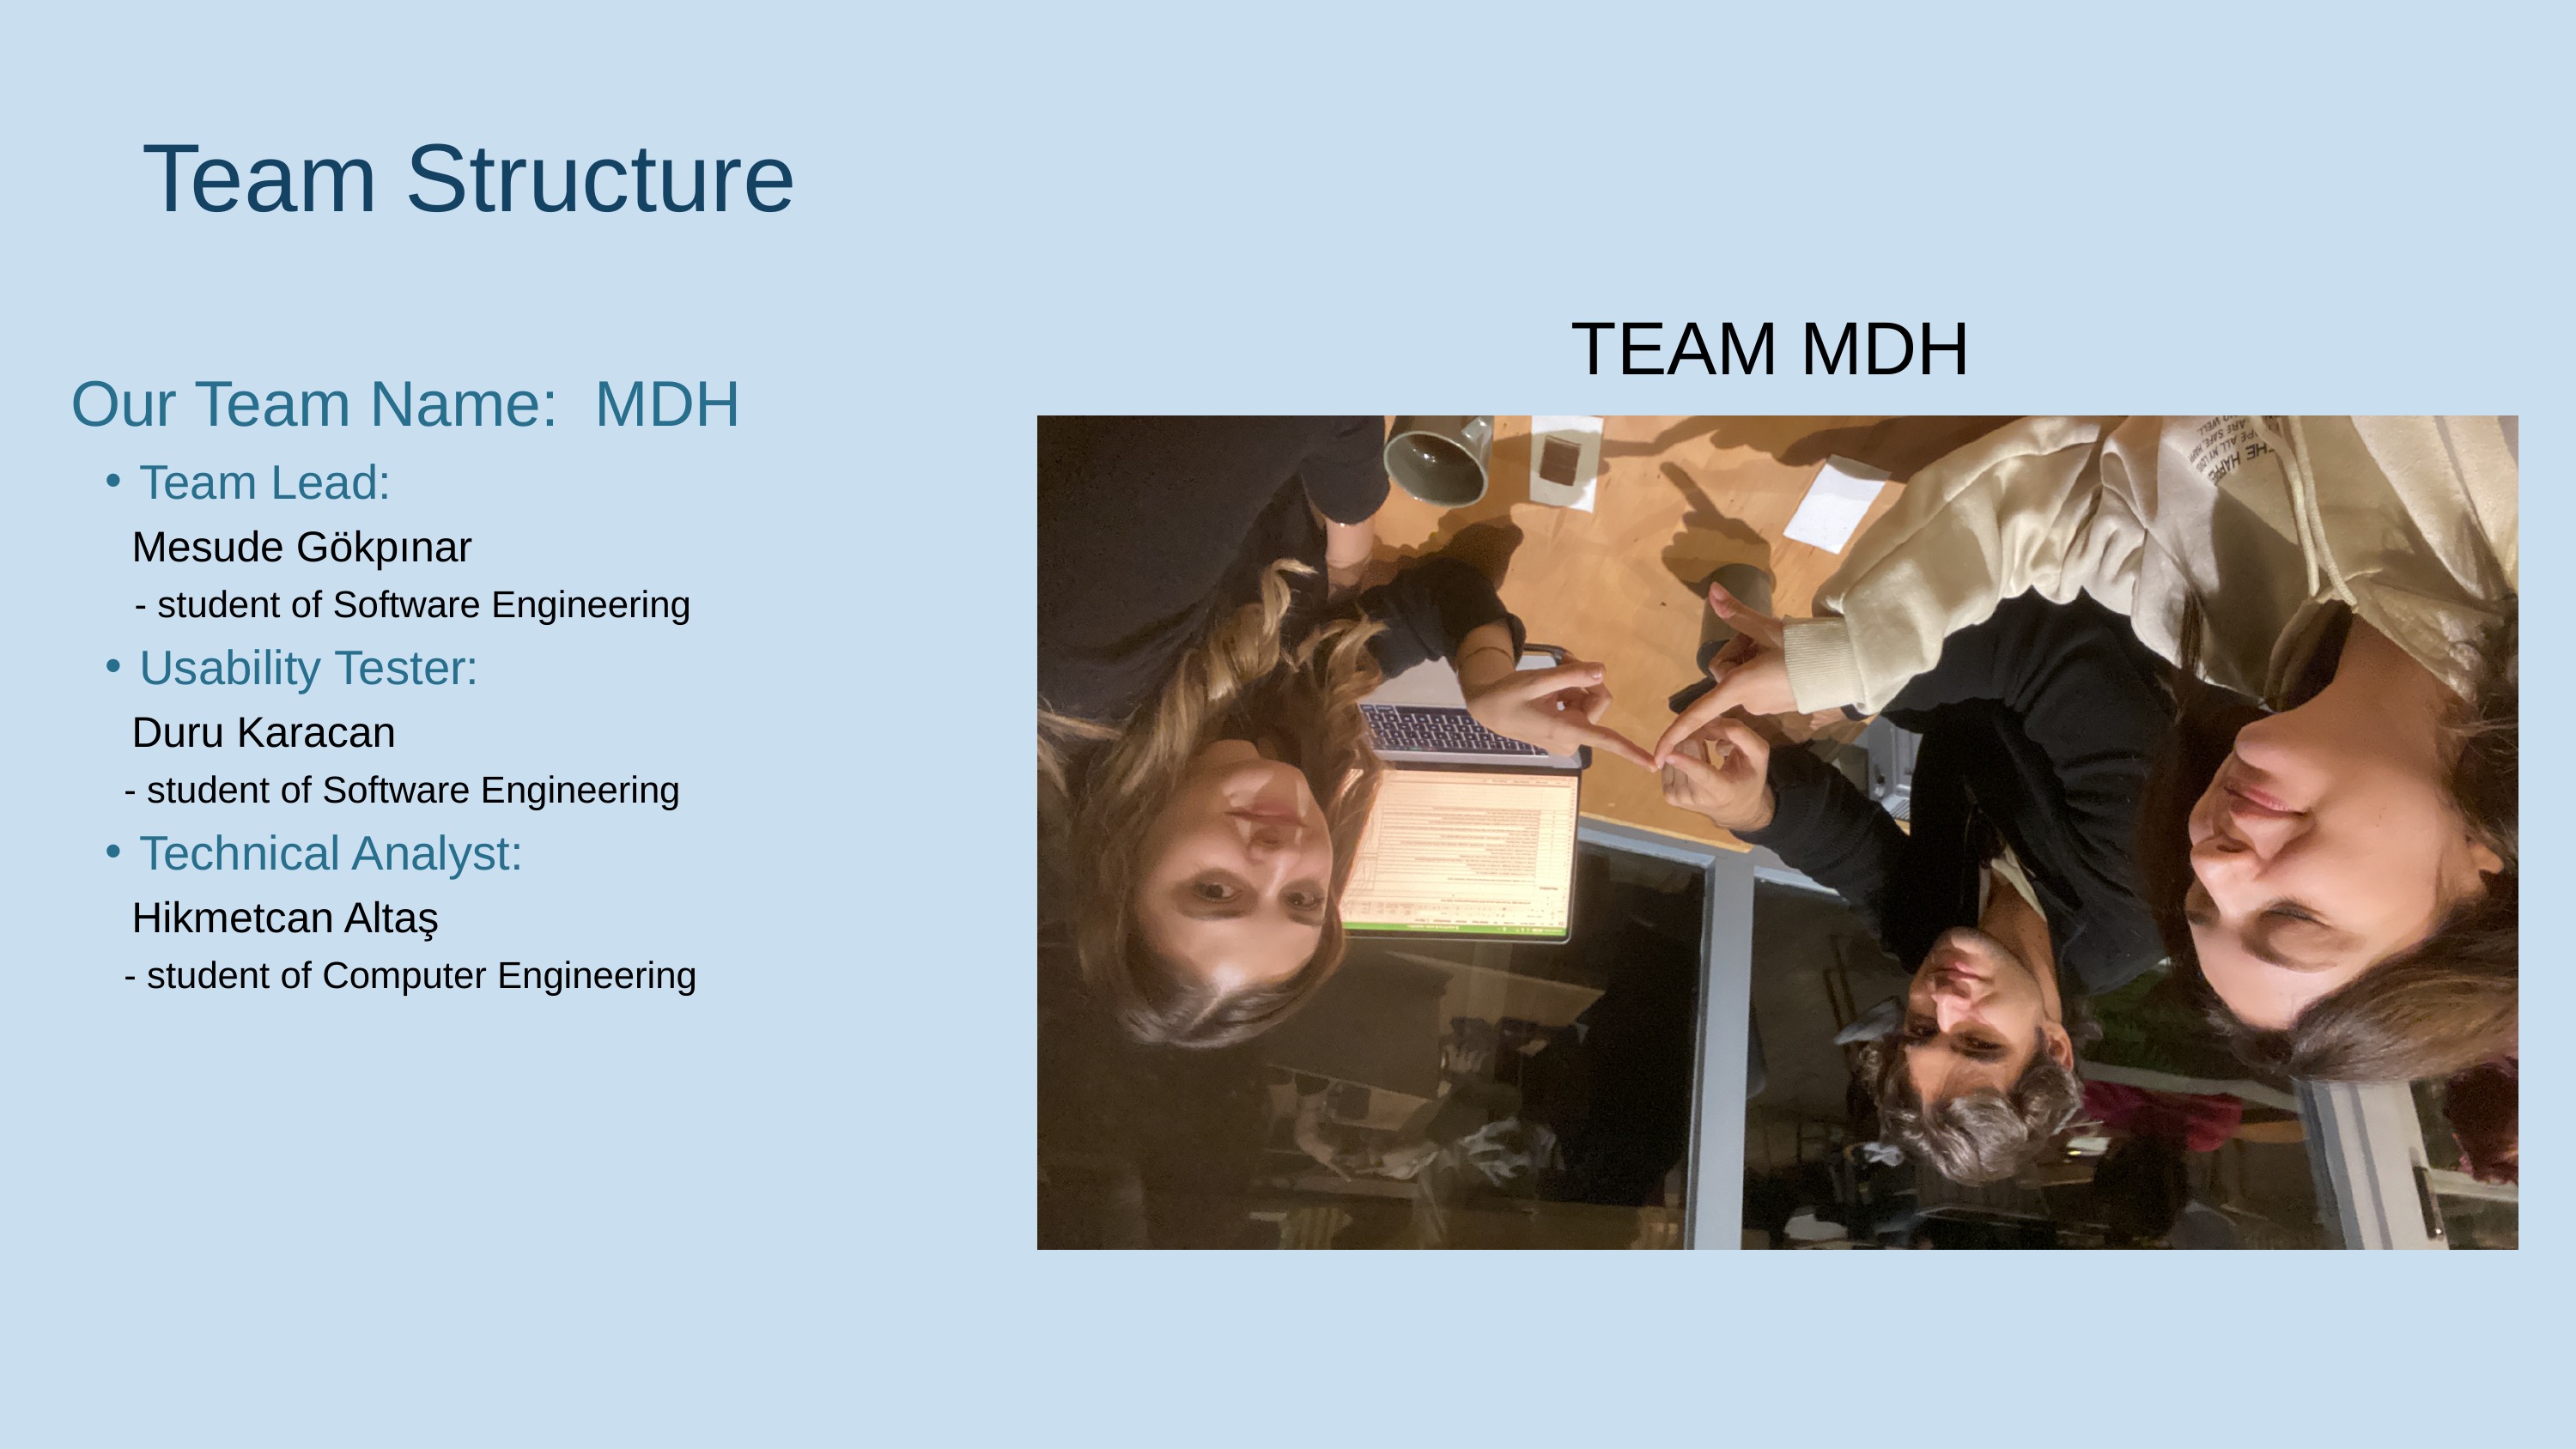

Team Structure
TEAM MDH
Our Team Name:  MDH
Team Lead:
	Mesude Gökpınar
	 - student of Software Engineering
Usability Tester:
	Duru Karacan
	- student of Software Engineering
Technical Analyst:
	Hikmetcan Altaş
	- student of Computer Engineering